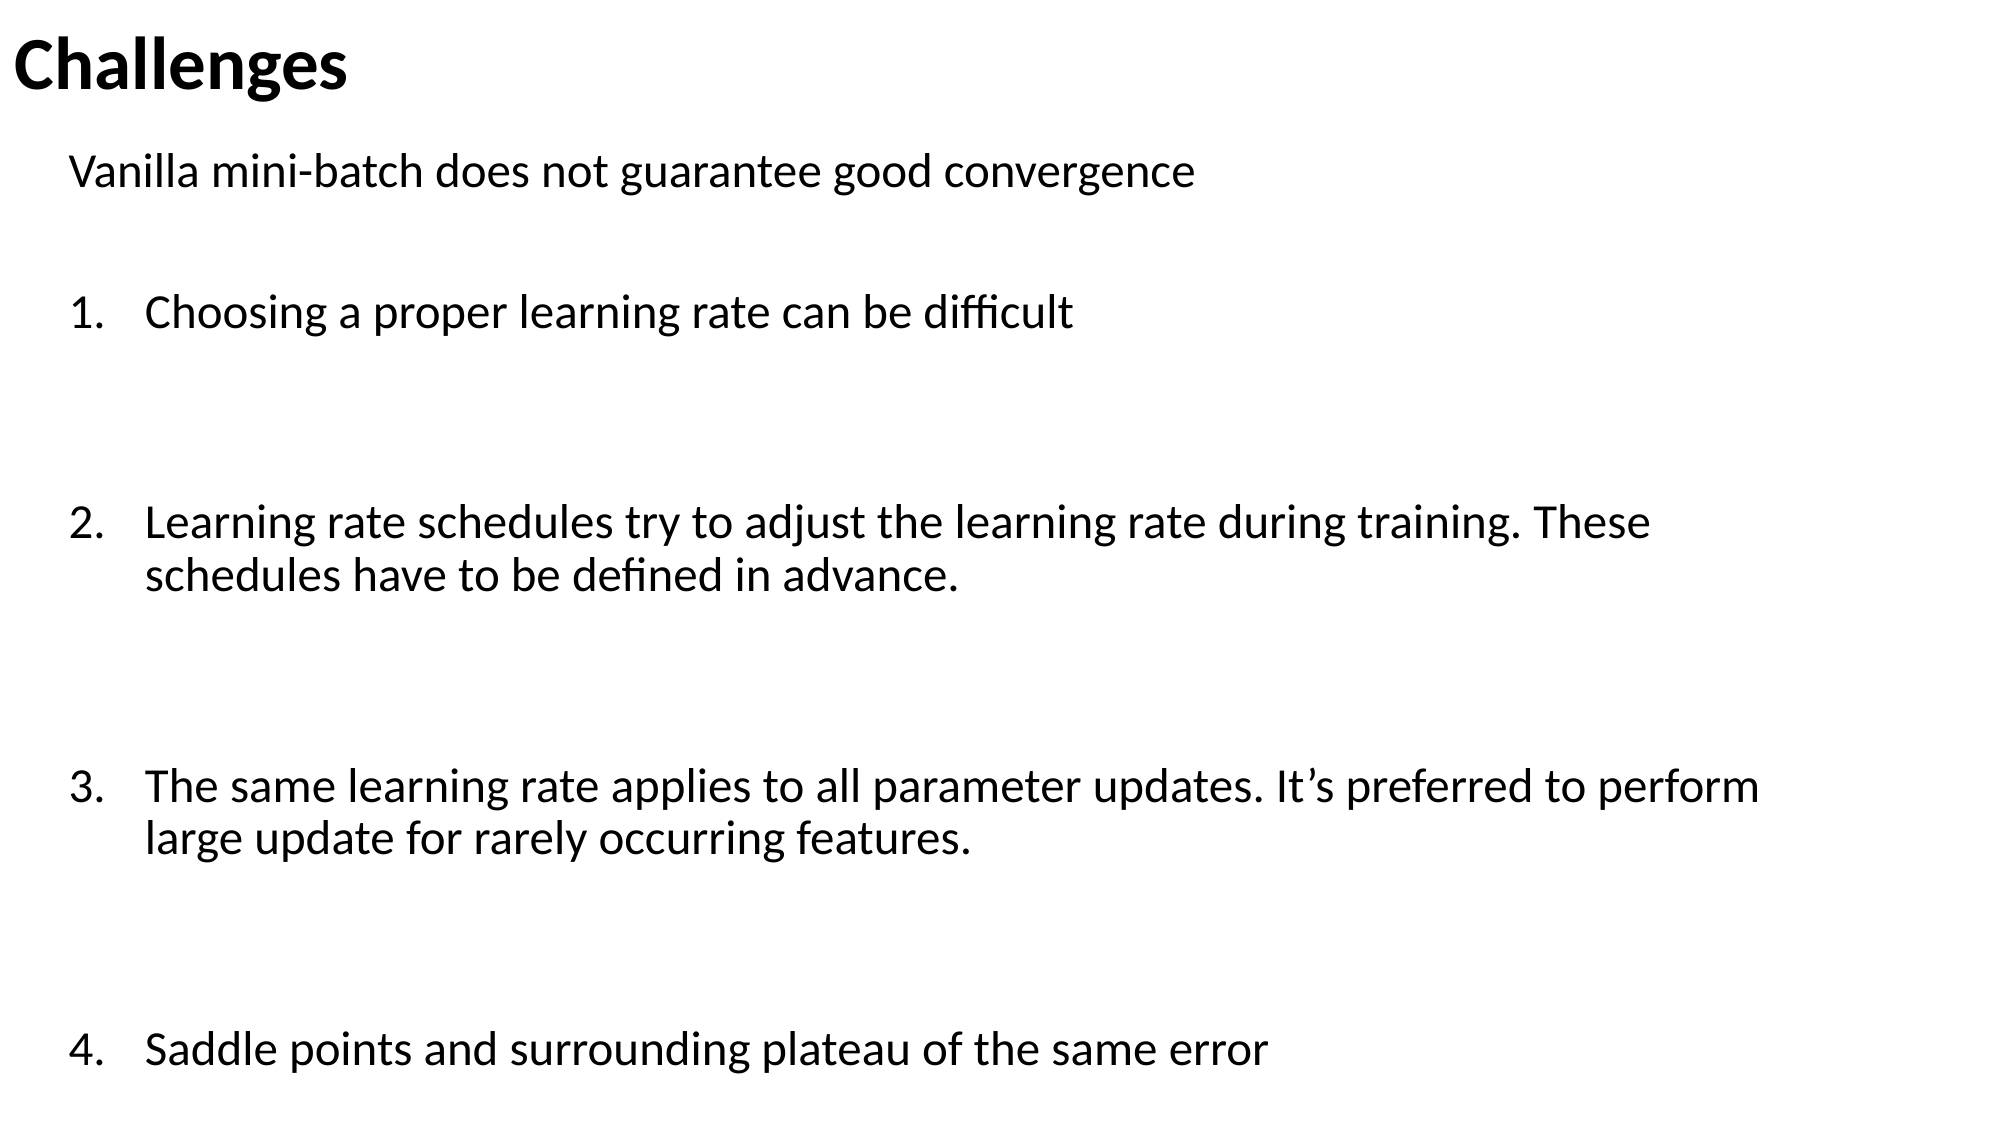

Challenges
Vanilla mini-batch does not guarantee good convergence

Choosing a proper learning rate can be difficult

Learning rate schedules try to adjust the learning rate during training. These schedules have to be defined in advance.

The same learning rate applies to all parameter updates. It’s preferred to perform large update for rarely occurring features.

Saddle points and surrounding plateau of the same error